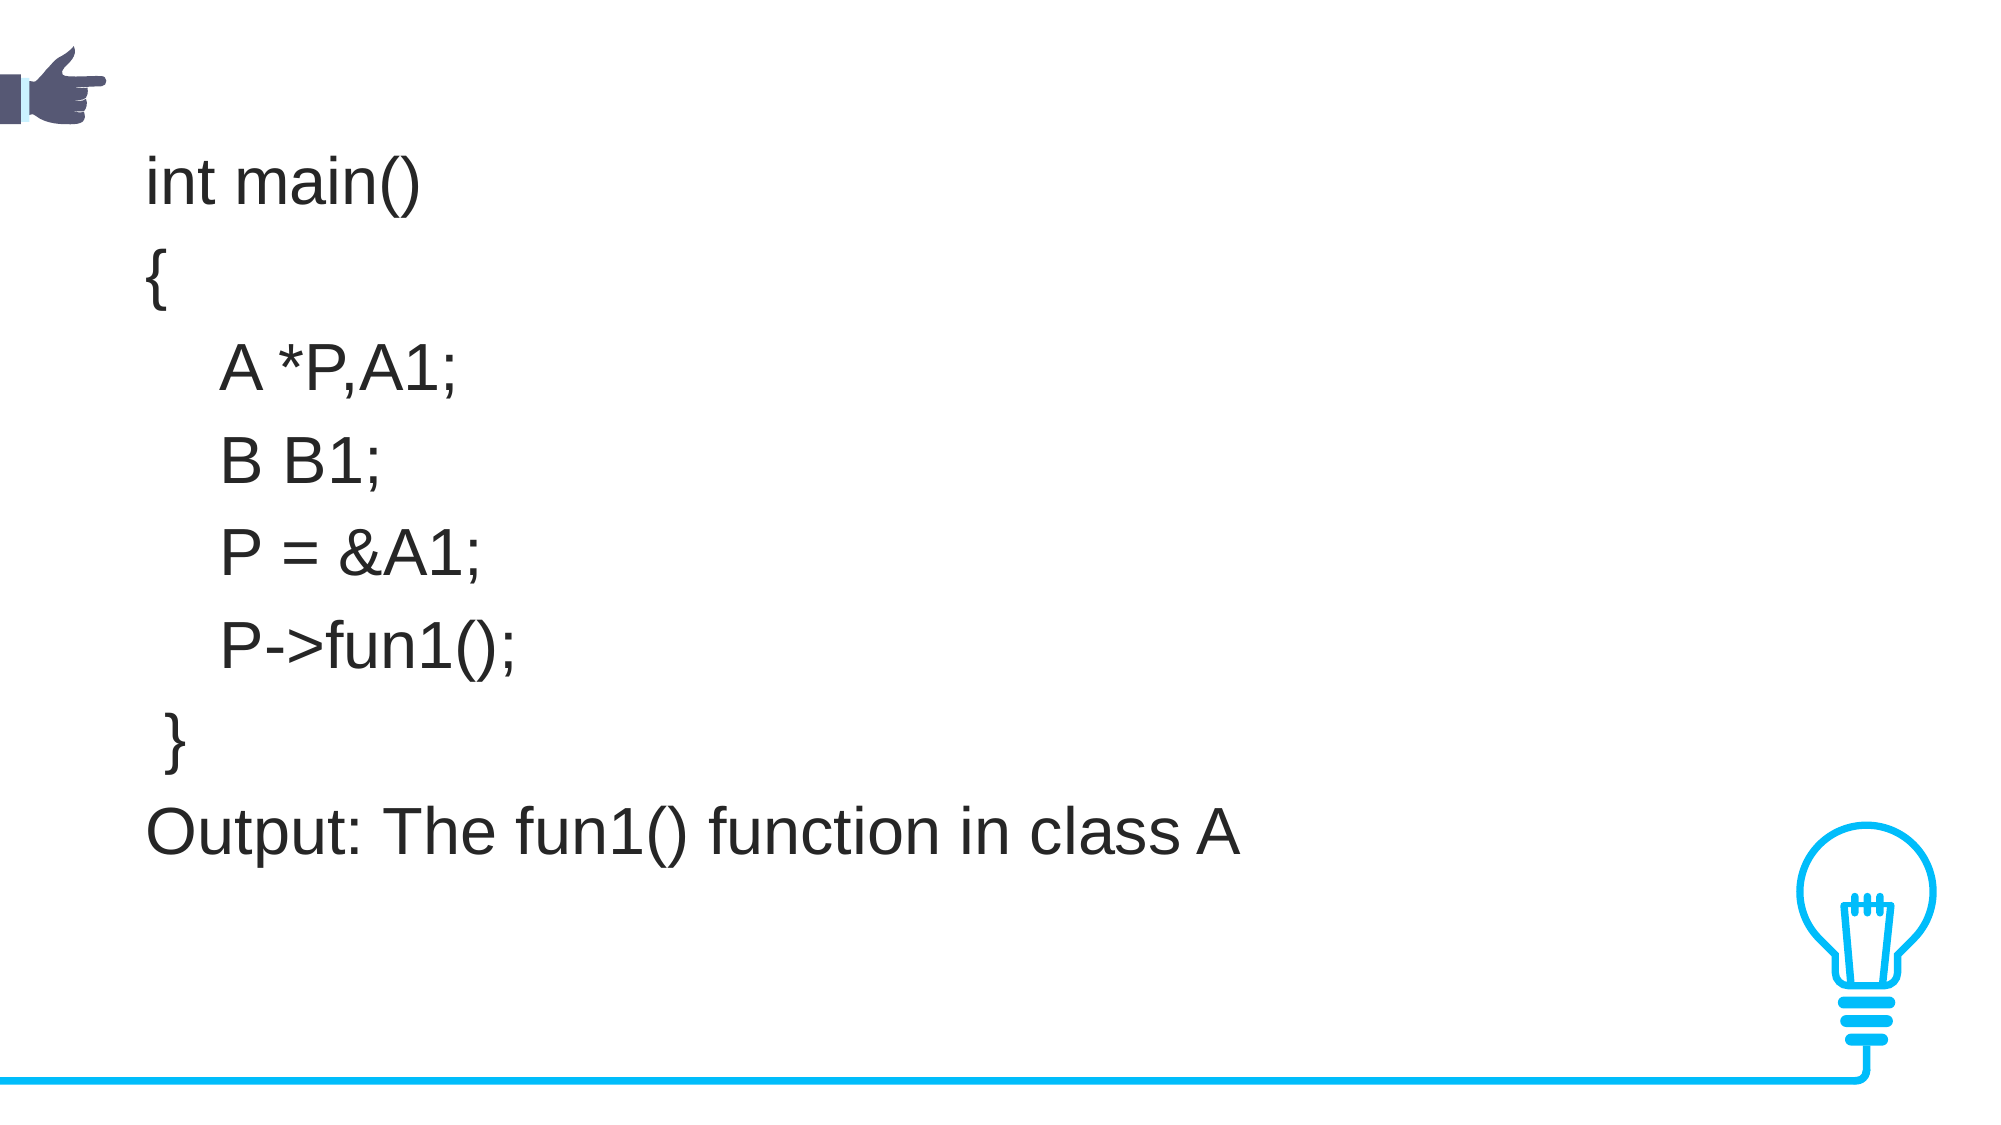

int main()
{
    A *P,A1;
    B B1;
    P = &A1;
    P->fun1();
 }
Output: The fun1() function in class A